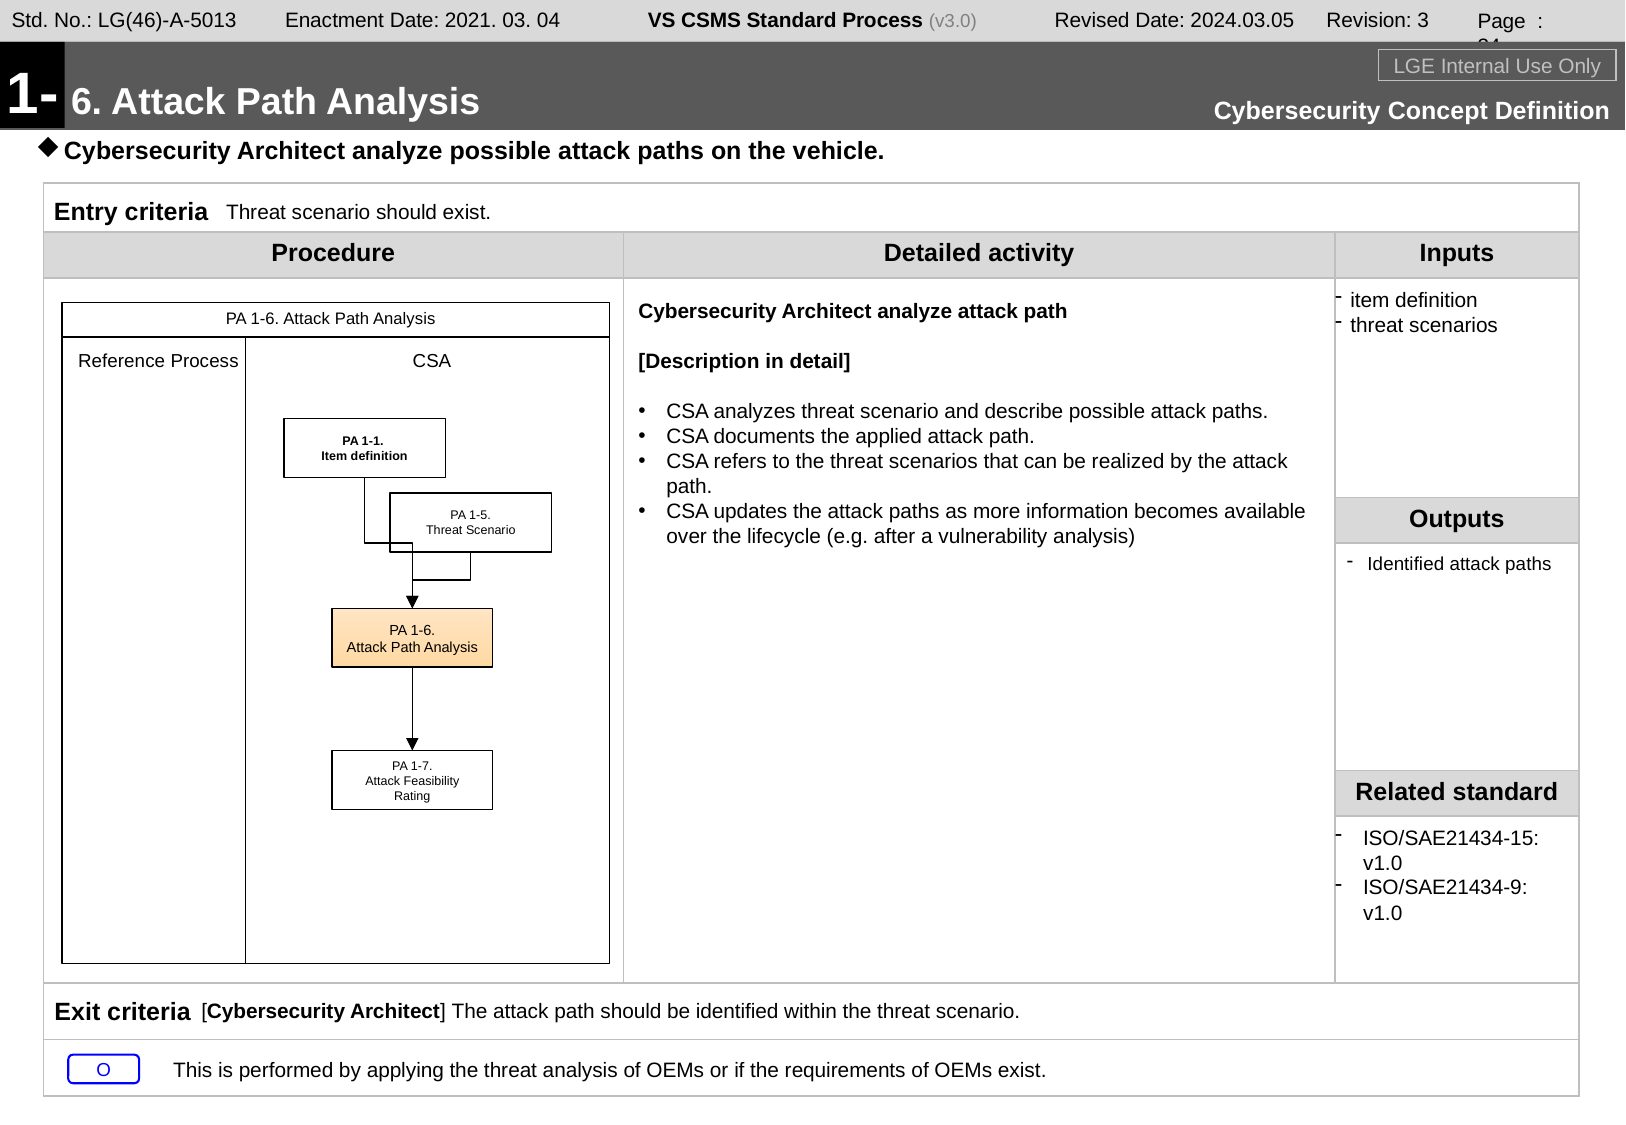

Page  :  34
1-
#
m
6. Attack Path Analysis
LGE Internal Use Only
Cybersecurity Concept Definition
Cybersecurity Architect analyze possible attack paths on the vehicle.
Threat scenario should exist.
item definition
threat scenarios
Cybersecurity Architect analyze attack path

[Description in detail]

CSA analyzes threat scenario and describe possible attack paths.
CSA documents the applied attack path.
CSA refers to the threat scenarios that can be realized by the attack path.
CSA updates the attack paths as more information becomes available over the lifecycle (e.g. after a vulnerability analysis)

PA 1-6. Attack Path Analysis

Reference Process
CSA
PA 1-1.
Item definition
PA 1-5.
Threat Scenario
 Identified attack paths
PA 1-6.
Attack Path Analysis
PA 1-7.
Attack Feasibility Rating
ISO/SAE21434-15: v1.0
ISO/SAE21434-9: v1.0

[Cybersecurity Architect] The attack path should be identified within the threat scenario.
This is performed by applying the threat analysis of OEMs or if the requirements of OEMs exist.
O